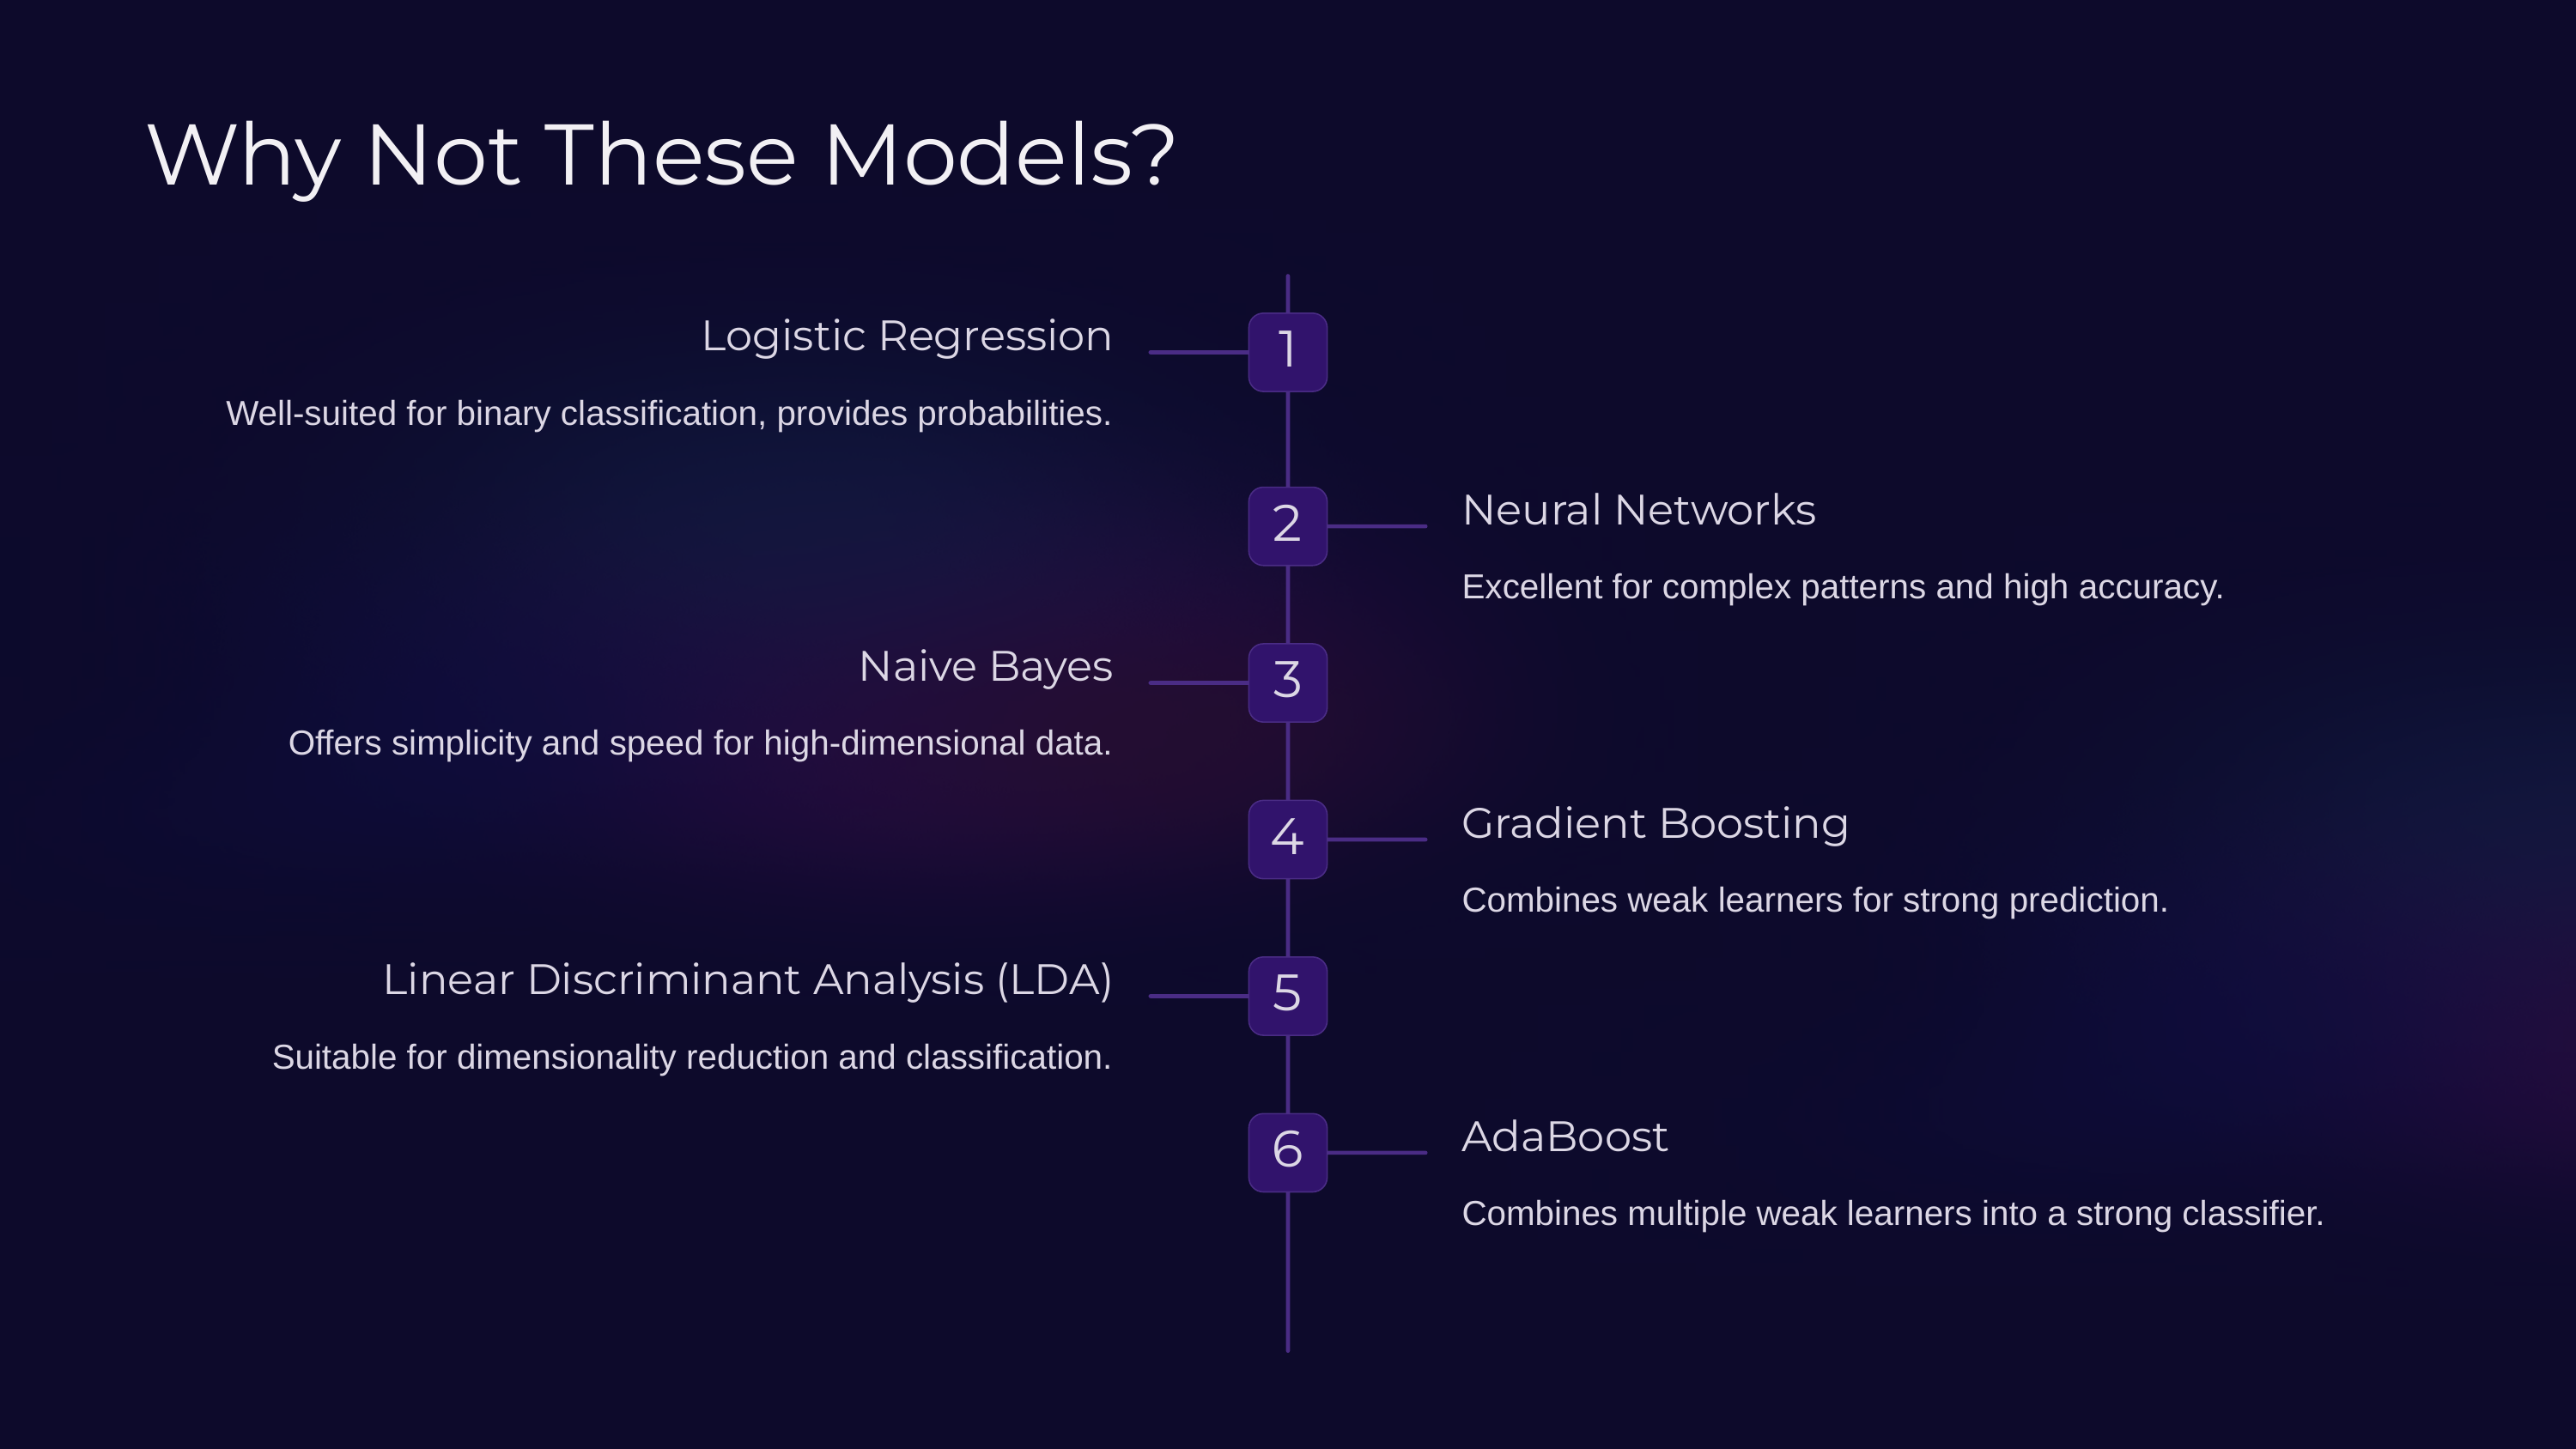

Why Not These Models?

Logistic Regression

1

Well-suited for binary classification, provides probabilities.

Neural Networks

2

Excellent for complex patterns and high accuracy.

Naive Bayes

3

Offers simplicity and speed for high-dimensional data.

Gradient Boosting

4

Combines weak learners for strong prediction.

Linear Discriminant Analysis (LDA)

5

Suitable for dimensionality reduction and classification.

AdaBoost

6

Combines multiple weak learners into a strong classifier.